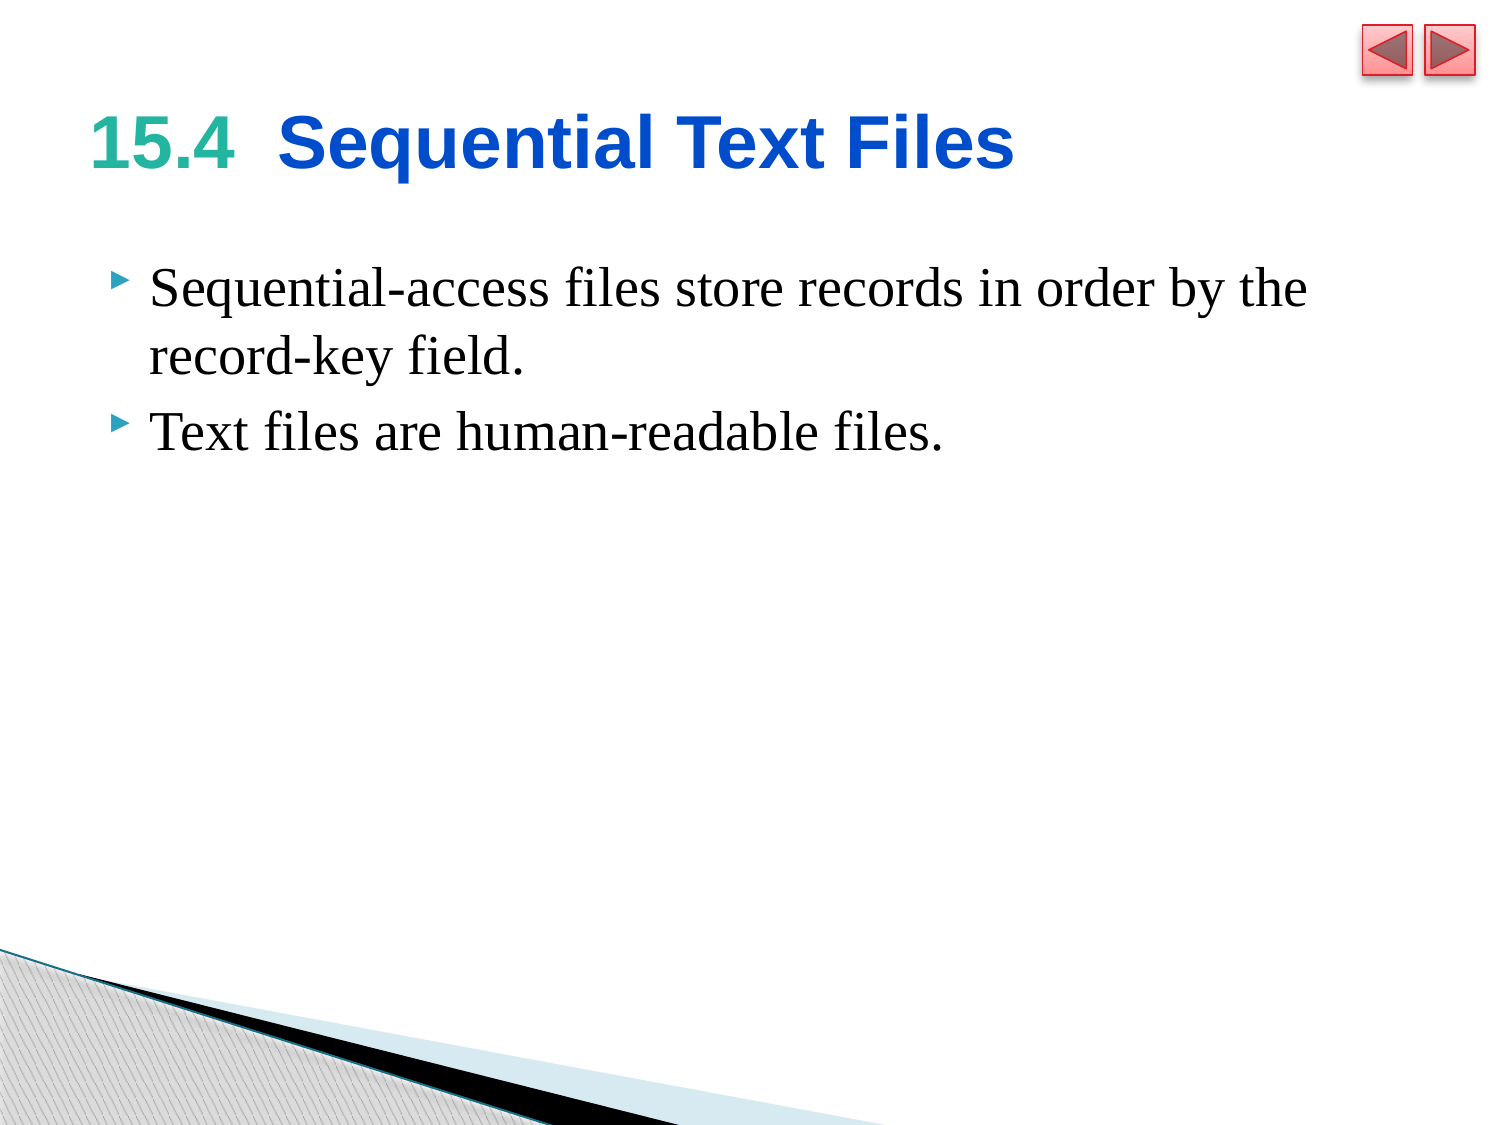

# 15.4  Sequential Text Files
Sequential-access files store records in order by the record-key field.
Text files are human-readable files.